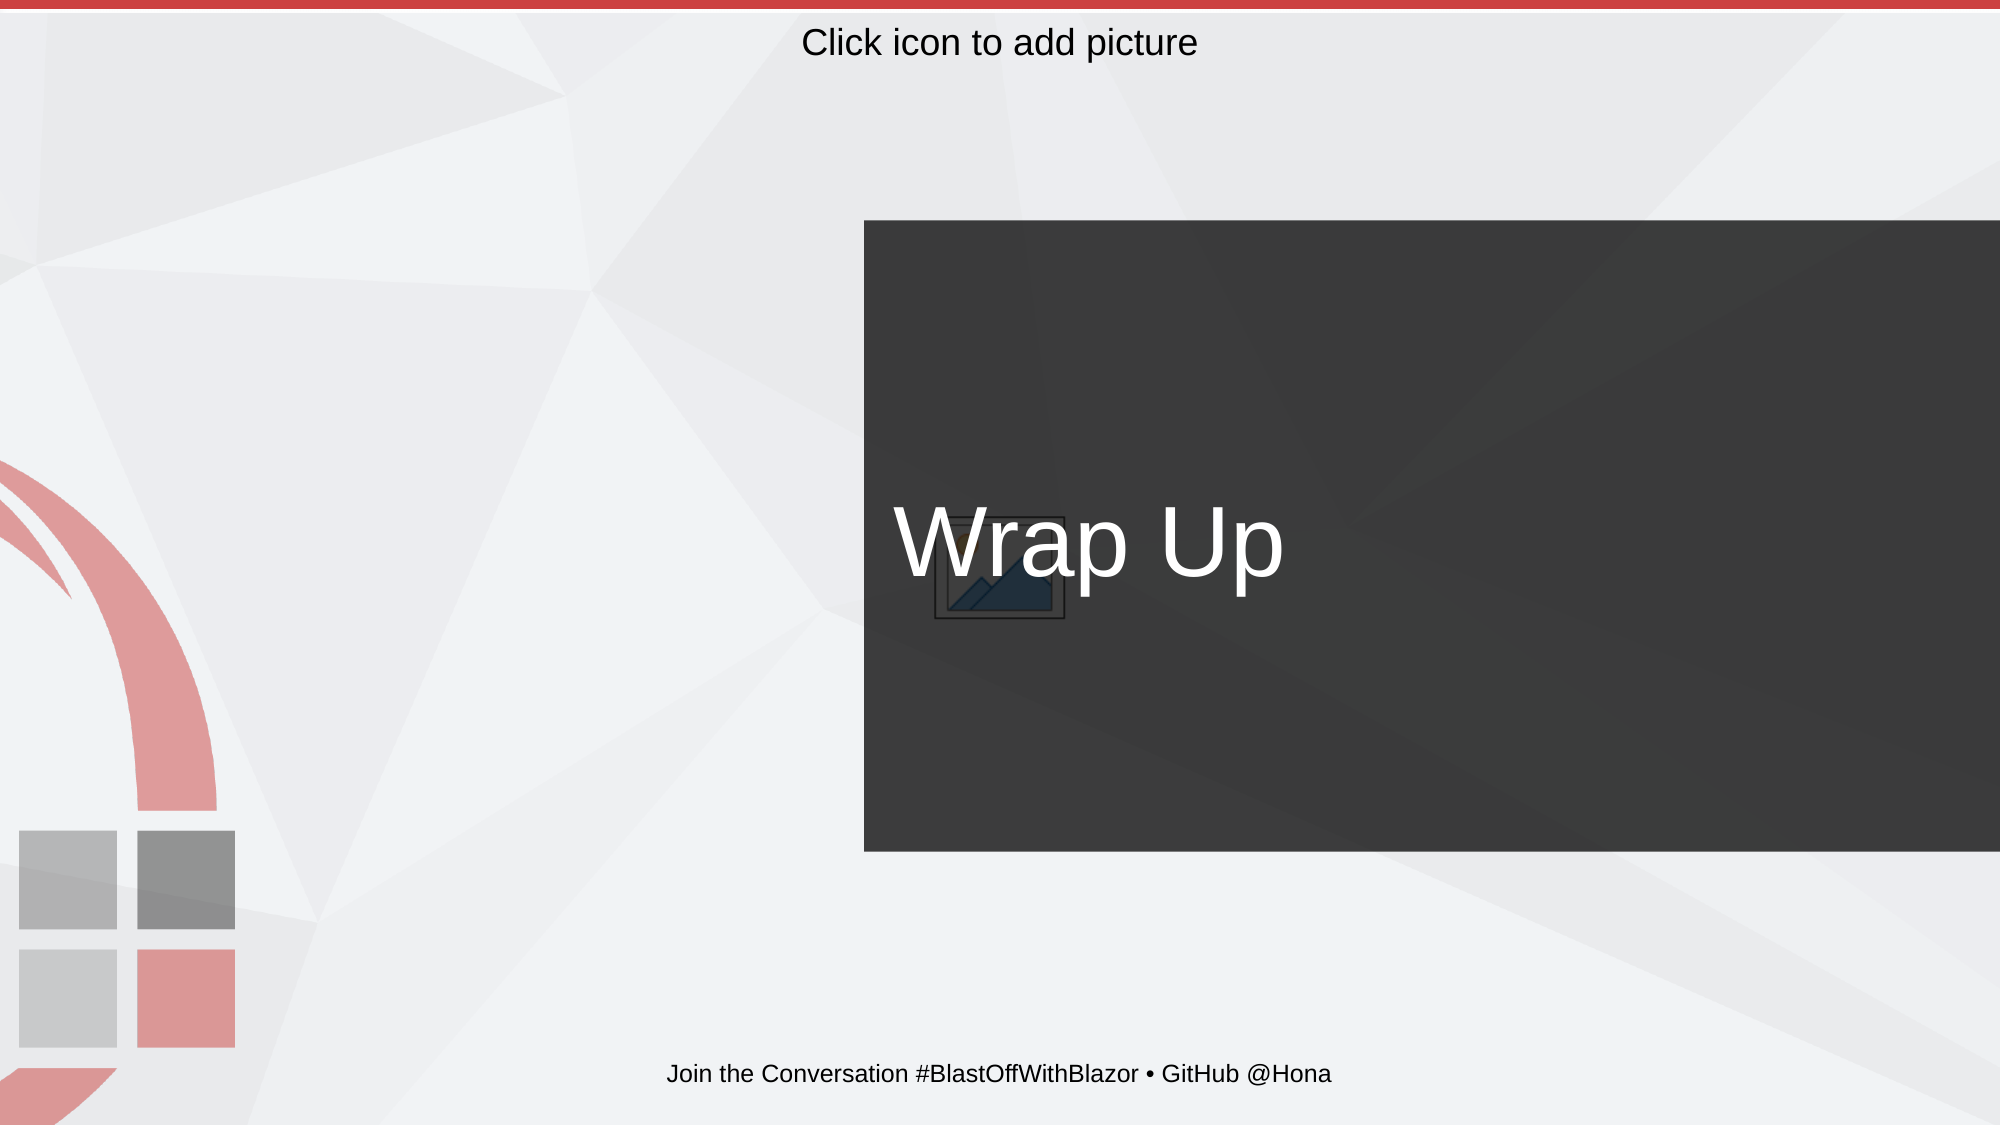

# Wrap Up
Join the Conversation #BlastOffWithBlazor • GitHub @Hona